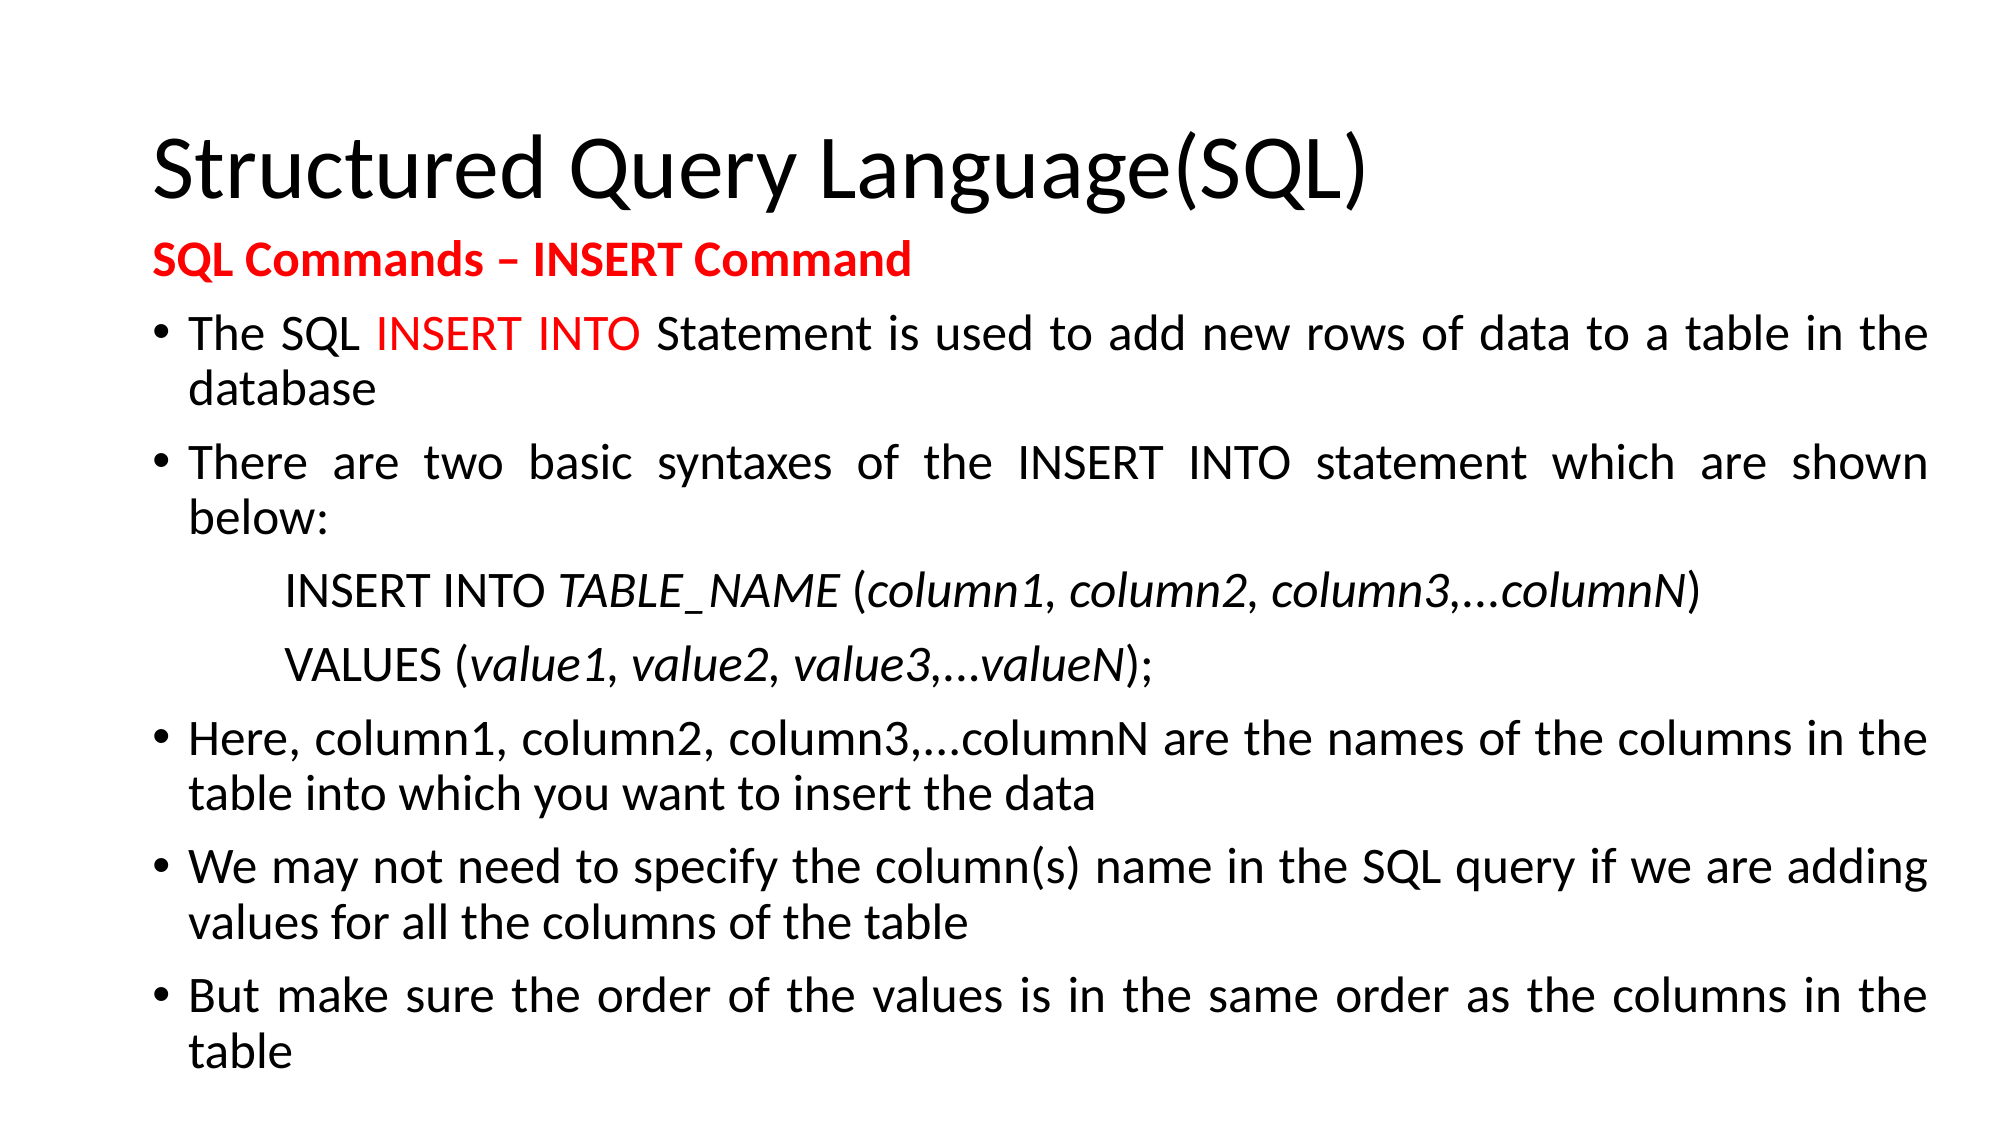

# Structured Query Language(SQL)
SQL Commands – INSERT Command
The SQL INSERT INTO Statement is used to add new rows of data to a table in the database
There are two basic syntaxes of the INSERT INTO statement which are shown below:
	INSERT INTO TABLE_NAME (column1, column2, column3,...columnN)
	VALUES (value1, value2, value3,...valueN);
Here, column1, column2, column3,...columnN are the names of the columns in the table into which you want to insert the data
We may not need to specify the column(s) name in the SQL query if we are adding values for all the columns of the table
But make sure the order of the values is in the same order as the columns in the table